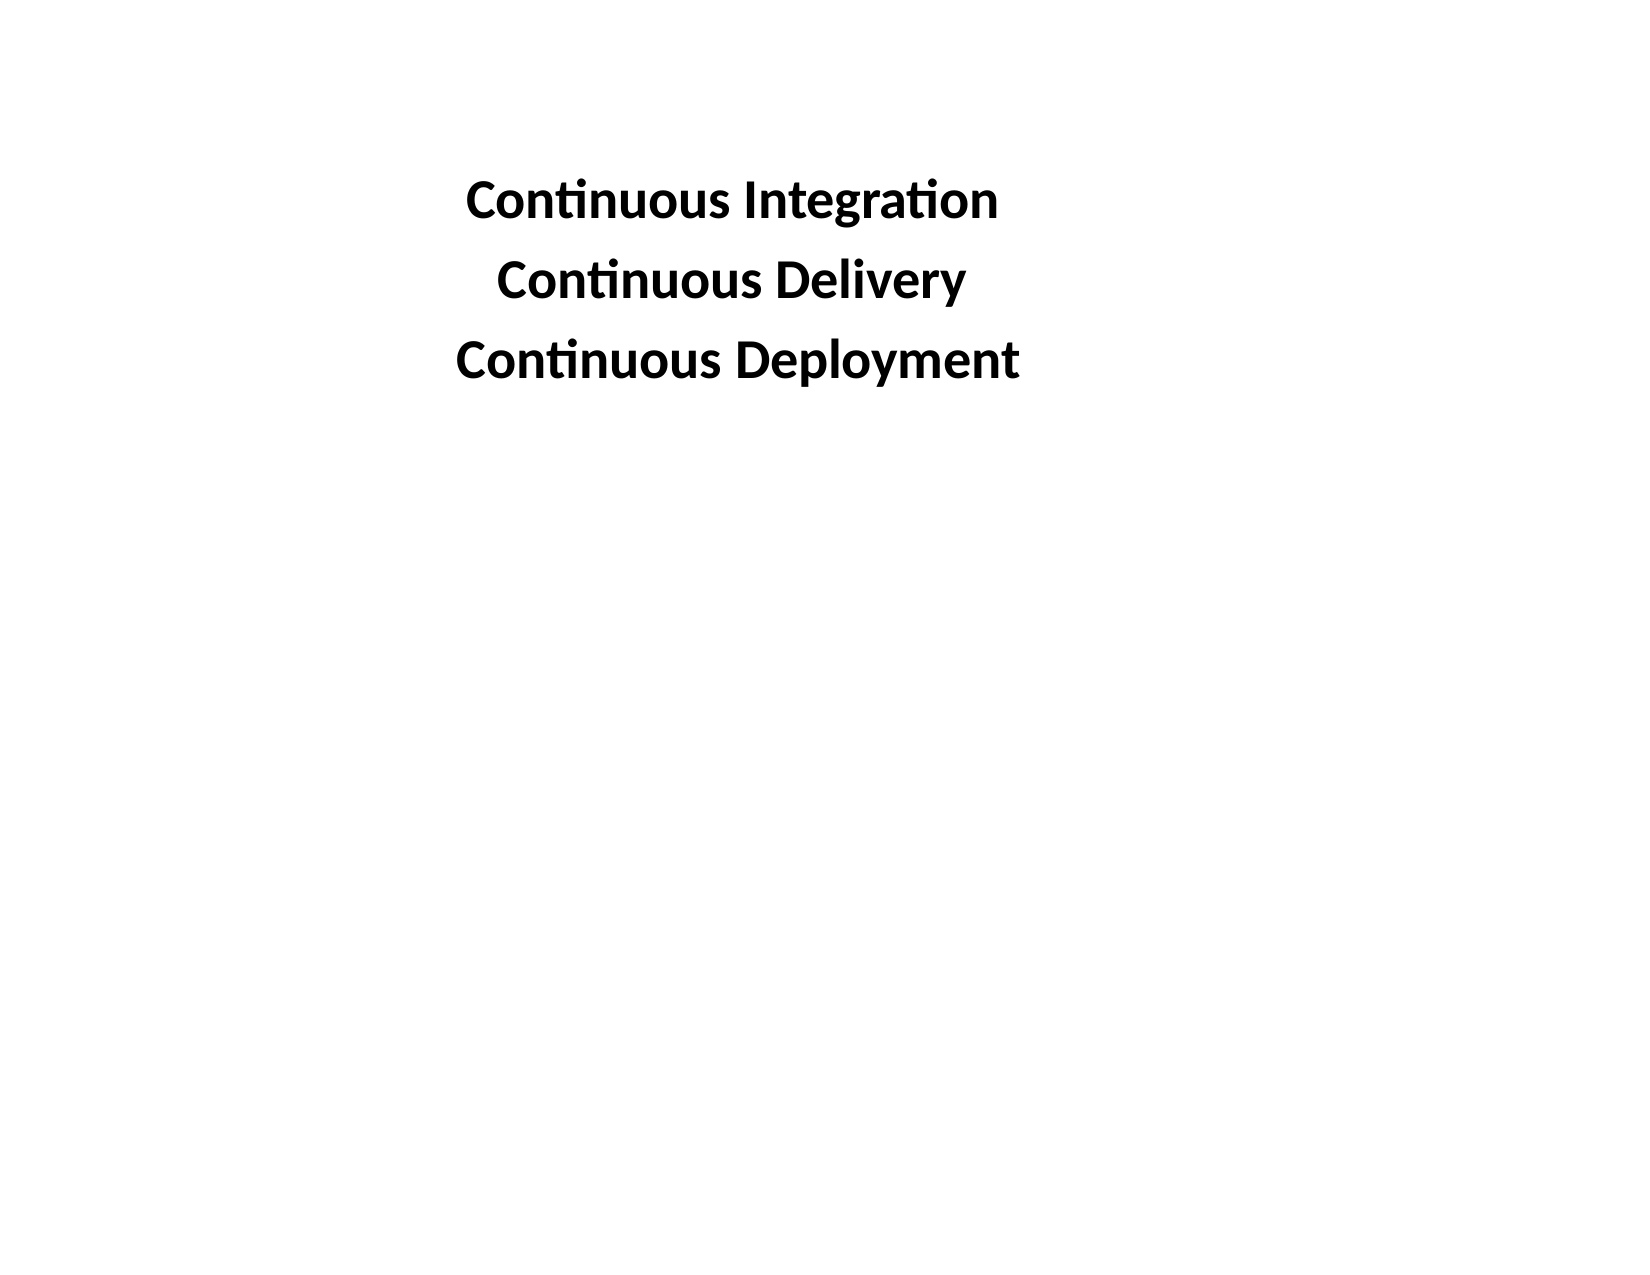

# Continuous Integration  Continuous Delivery  Continuous Deployment